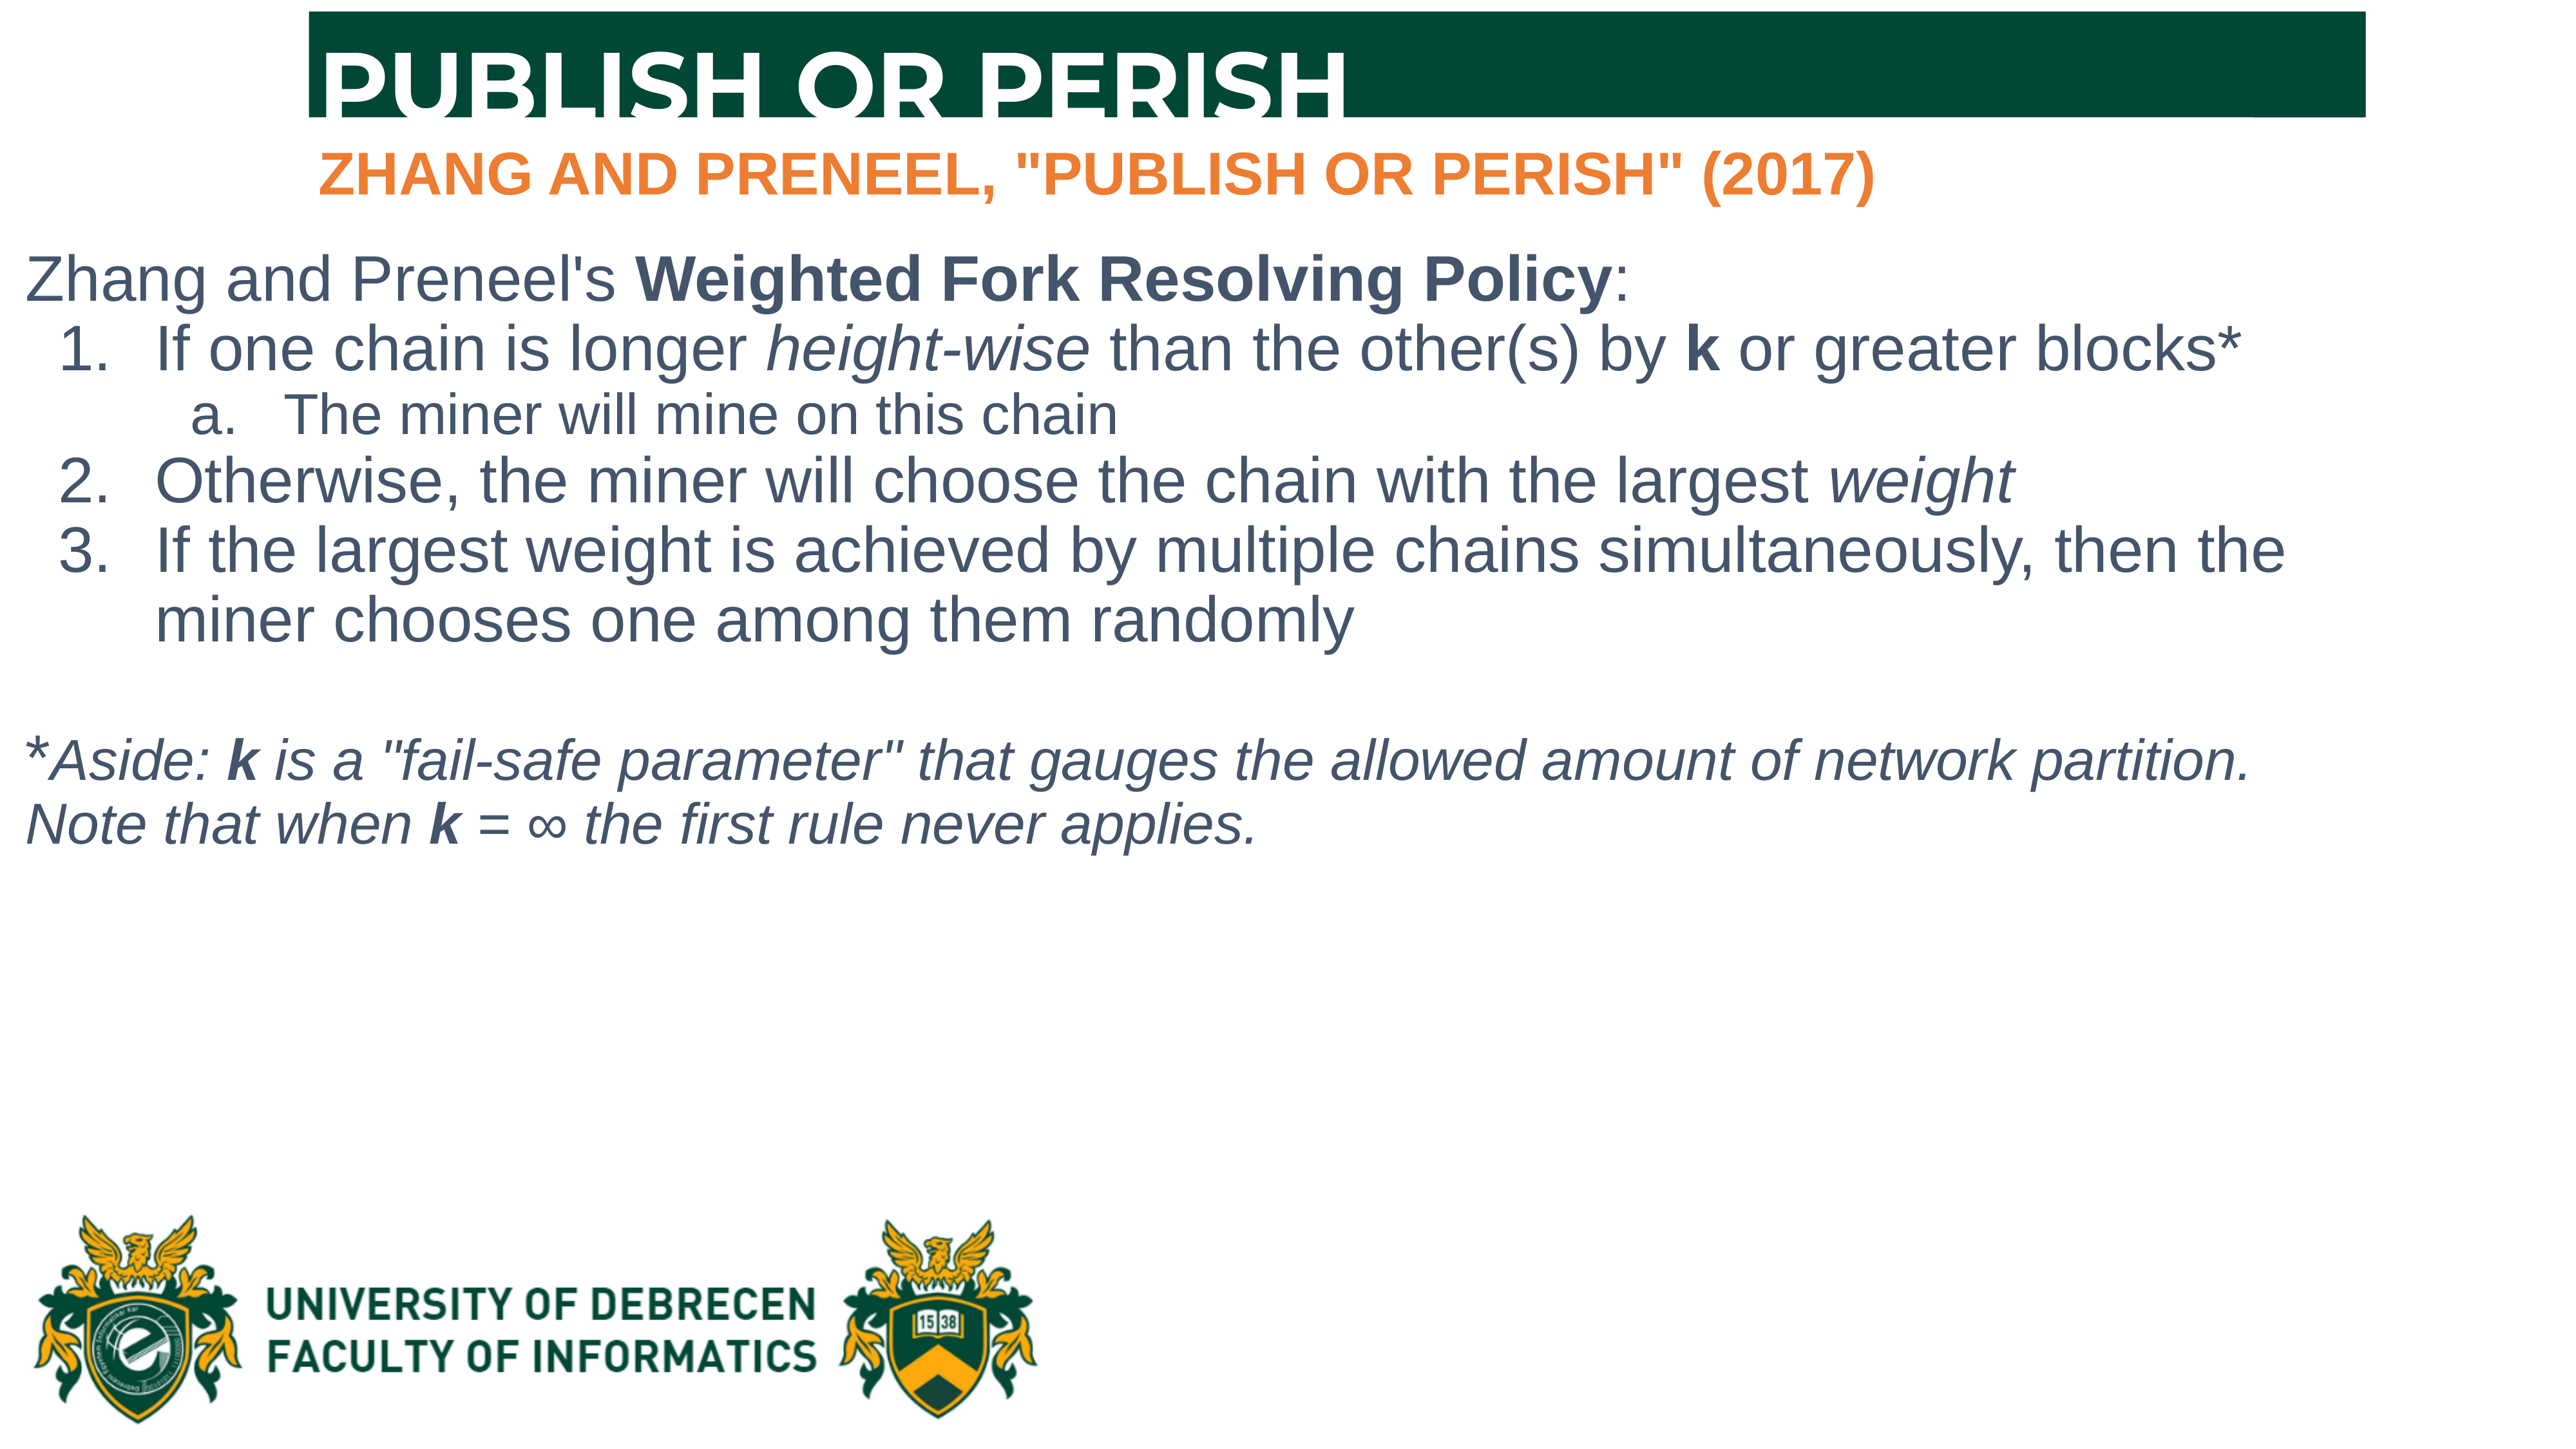

PUBLISH OR PERISH
ZHANG AND PRENEEL, "PUBLISH OR PERISH" (2017)
Zhang and Preneel's Weighted Fork Resolving Policy:
If one chain is longer height-wise than the other(s) by k or greater blocks*
The miner will mine on this chain
Otherwise, the miner will choose the chain with the largest weight
If the largest weight is achieved by multiple chains simultaneously, then the miner chooses one among them randomly

*Aside: k is a "fail-safe parameter" that gauges the allowed amount of network partition. Note that when k = ∞ the first rule never applies.